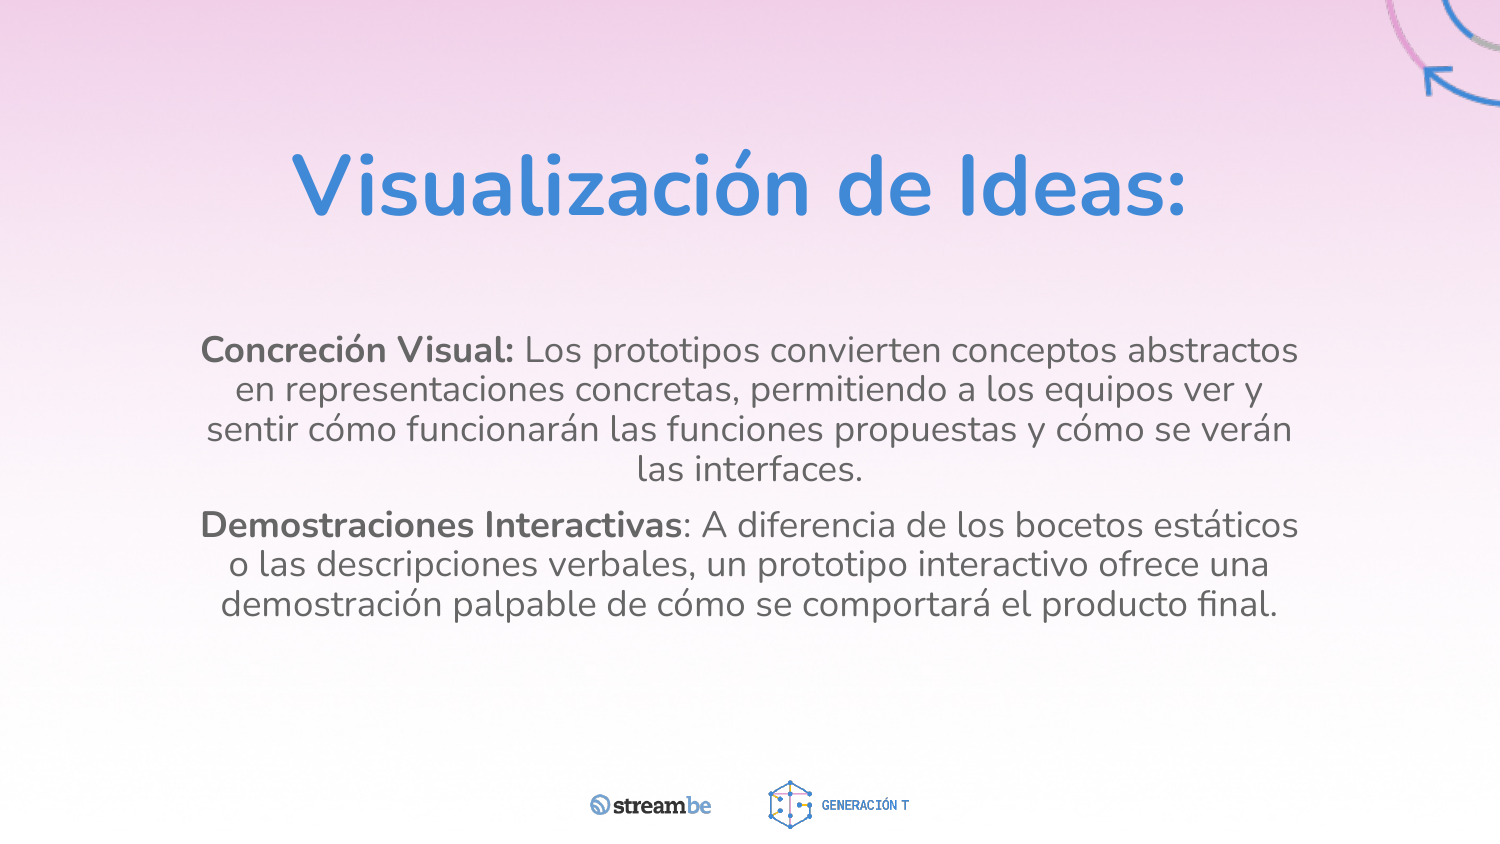

# Visualización de Ideas:

Concreción Visual: Los prototipos convierten conceptos abstractos en representaciones concretas, permitiendo a los equipos ver y sentir cómo funcionarán las funciones propuestas y cómo se verán las interfaces.
Demostraciones Interactivas: A diferencia de los bocetos estáticos o las descripciones verbales, un prototipo interactivo ofrece una demostración palpable de cómo se comportará el producto final.